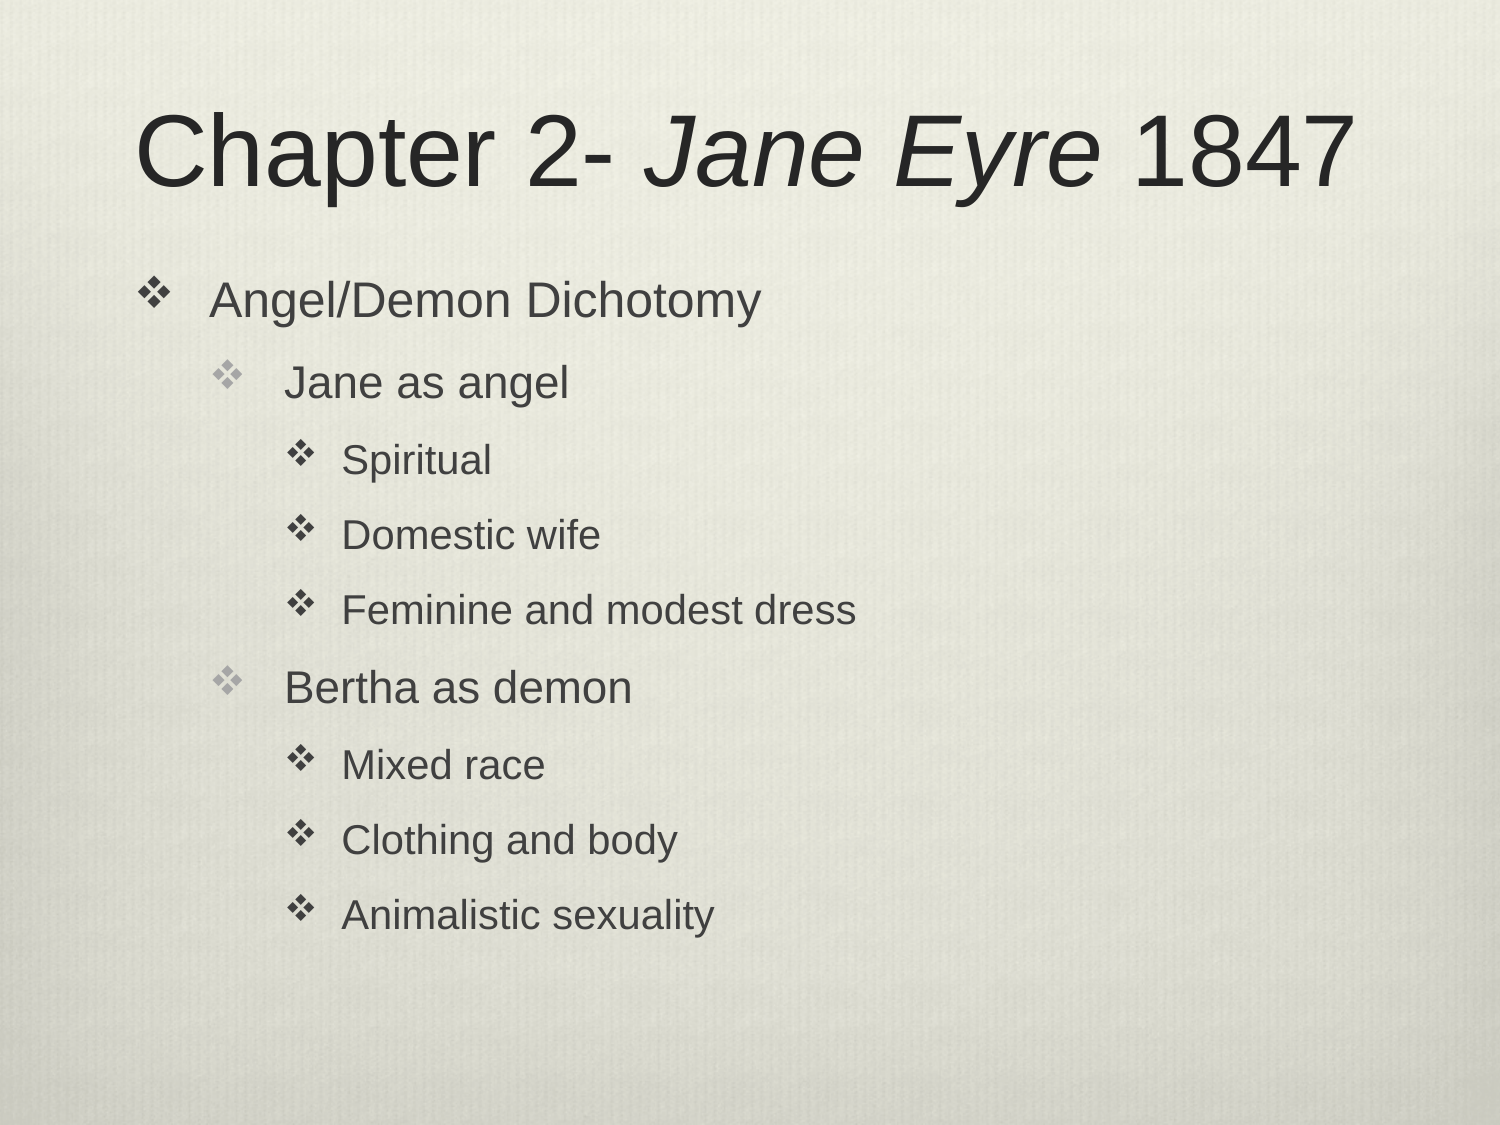

# Chapter 2- Jane Eyre 1847
Angel/Demon Dichotomy
Jane as angel
Spiritual
Domestic wife
Feminine and modest dress
Bertha as demon
Mixed race
Clothing and body
Animalistic sexuality